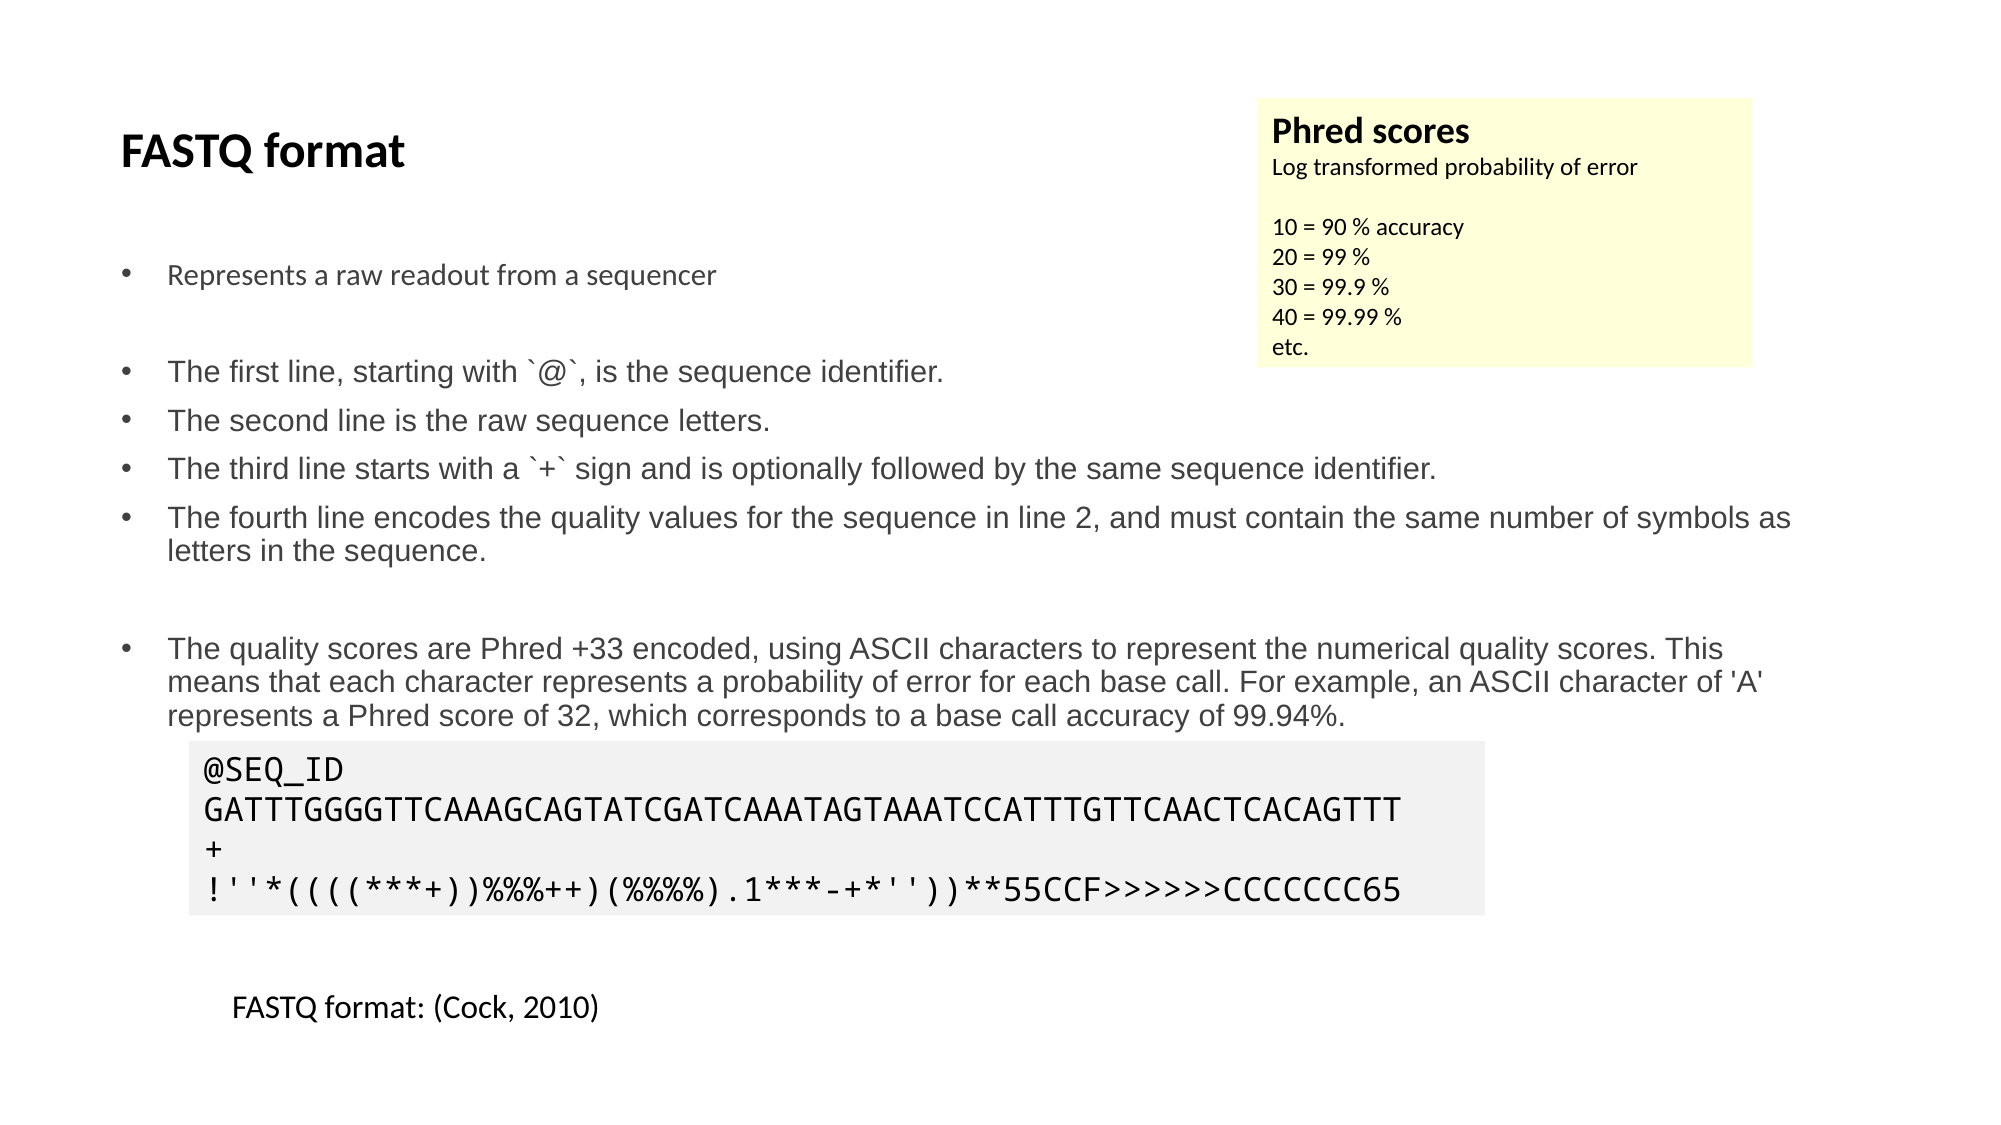

# FASTQ format
Phred scores
Log transformed probability of error
10 = 90 % accuracy
20 = 99 %
30 = 99.9 %
40 = 99.99 %
etc.
Represents a raw readout from a sequencer

The first line, starting with `@`, is the sequence identifier.
The second line is the raw sequence letters.
The third line starts with a `+` sign and is optionally followed by the same sequence identifier.
The fourth line encodes the quality values for the sequence in line 2, and must contain the same number of symbols as letters in the sequence.

The quality scores are Phred +33 encoded, using ASCII characters to represent the numerical quality scores. This means that each character represents a probability of error for each base call. For example, an ASCII character of 'A' represents a Phred score of 32, which corresponds to a base call accuracy of 99.94%.
@SEQ_ID
GATTTGGGGTTCAAAGCAGTATCGATCAAATAGTAAATCCATTTGTTCAACTCACAGTTT
+
!''*((((***+))%%%++)(%%%%).1***-+*''))**55CCF>>>>>>CCCCCCC65
FASTQ format: (Cock, 2010)